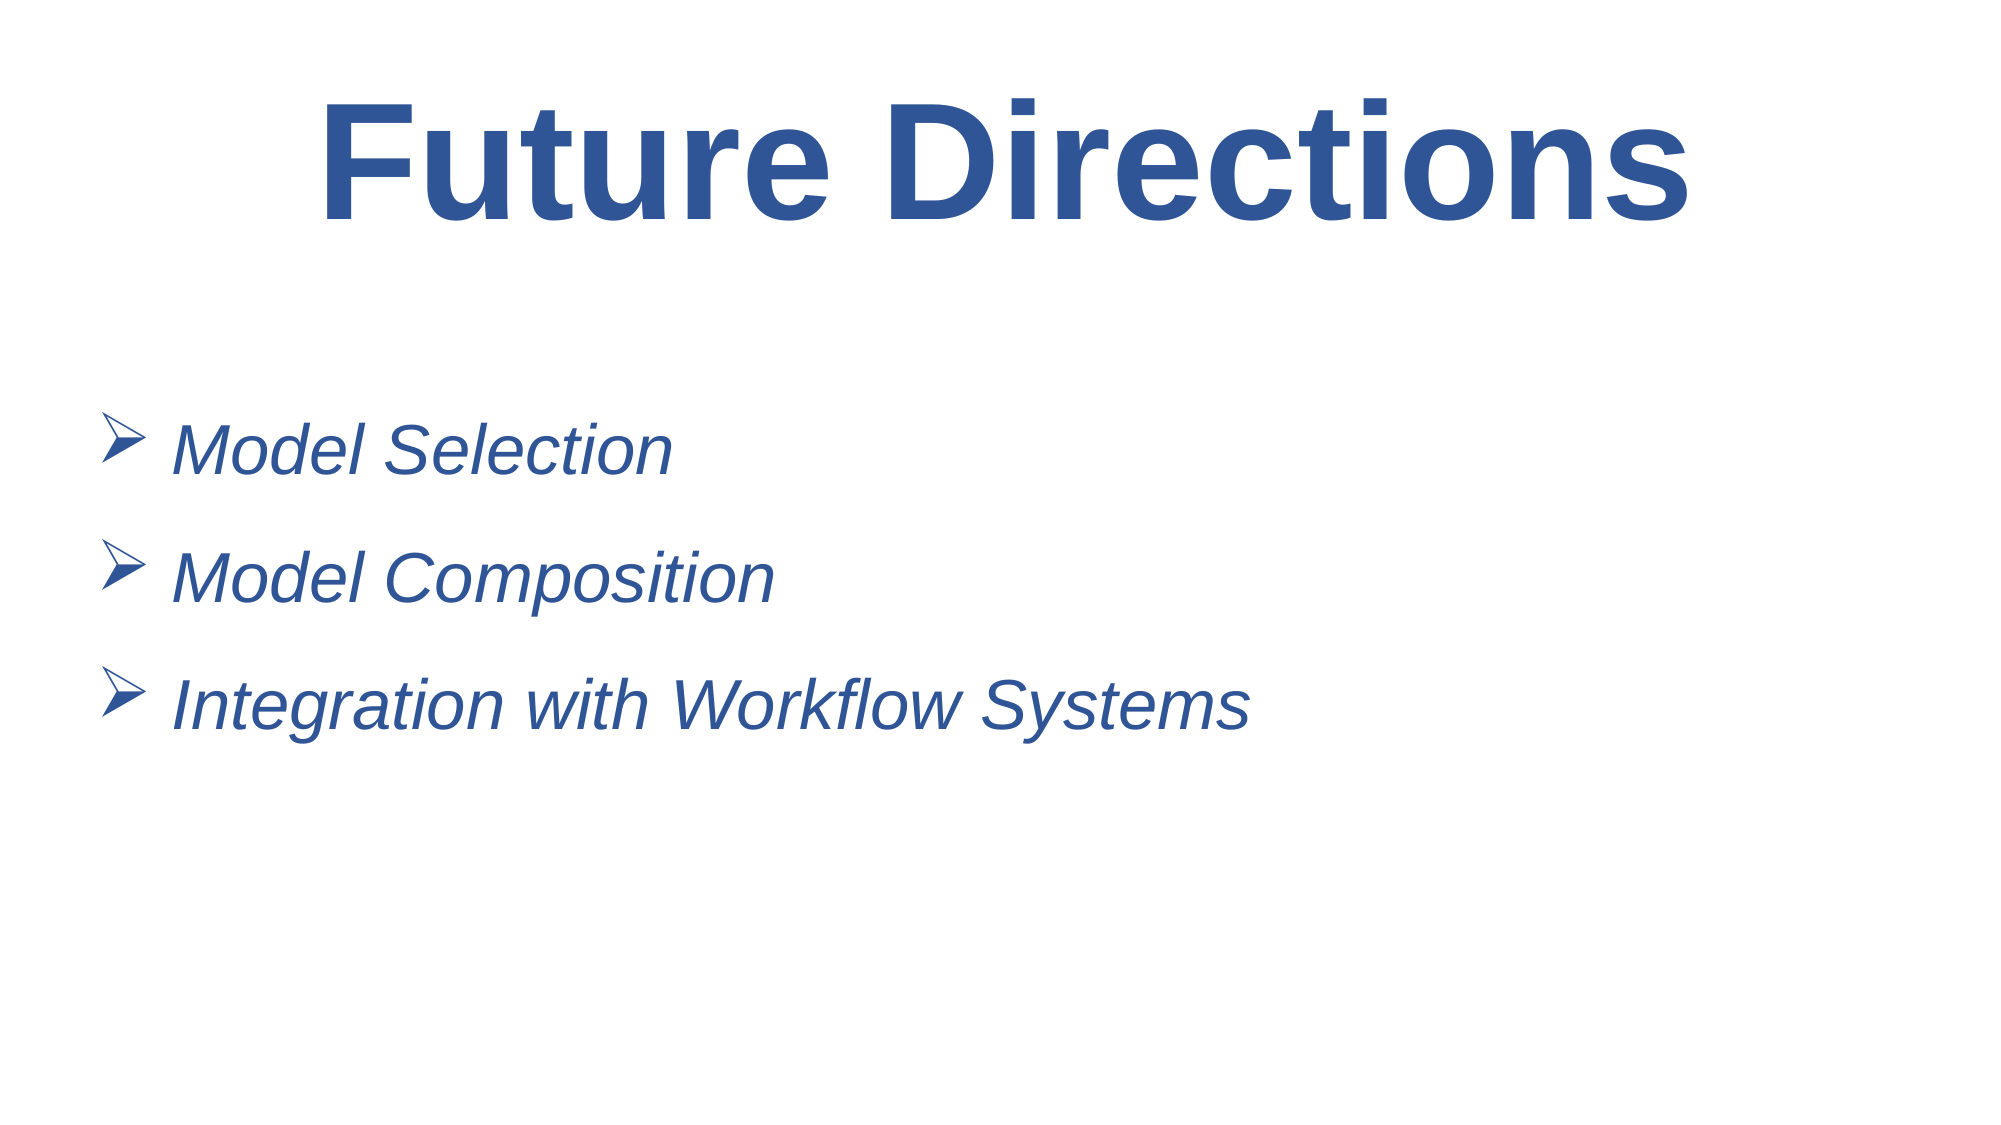

Future Directions
Model Selection
Model Composition
Integration with Workflow Systems